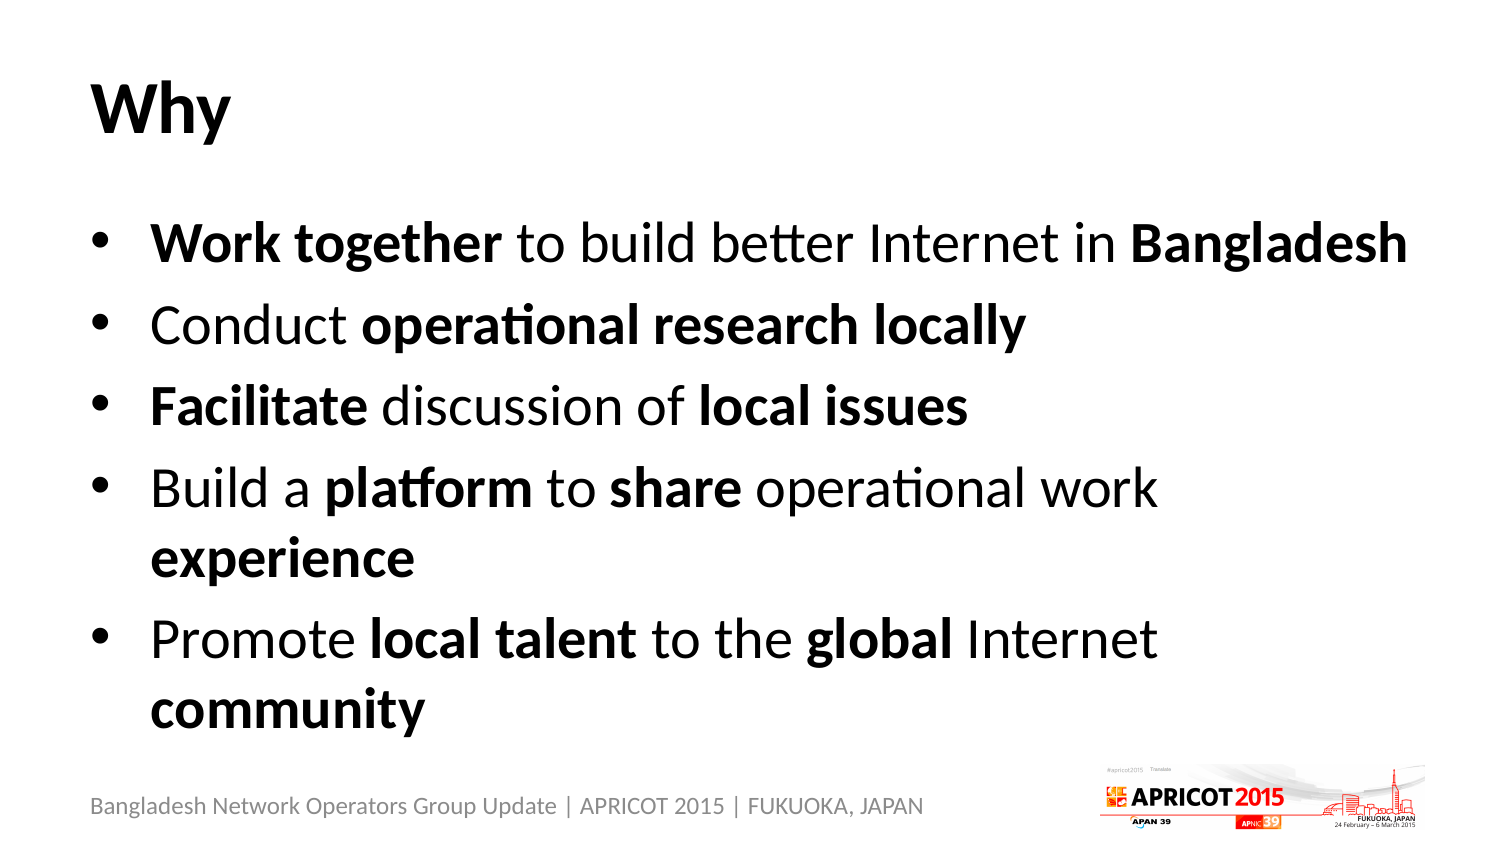

# Why
Work together to build better Internet in Bangladesh
Conduct operational research locally
Facilitate discussion of local issues
Build a platform to share operational work experience
Promote local talent to the global Internet community
Bangladesh Network Operators Group Update | APRICOT 2015 | FUKUOKA, JAPAN